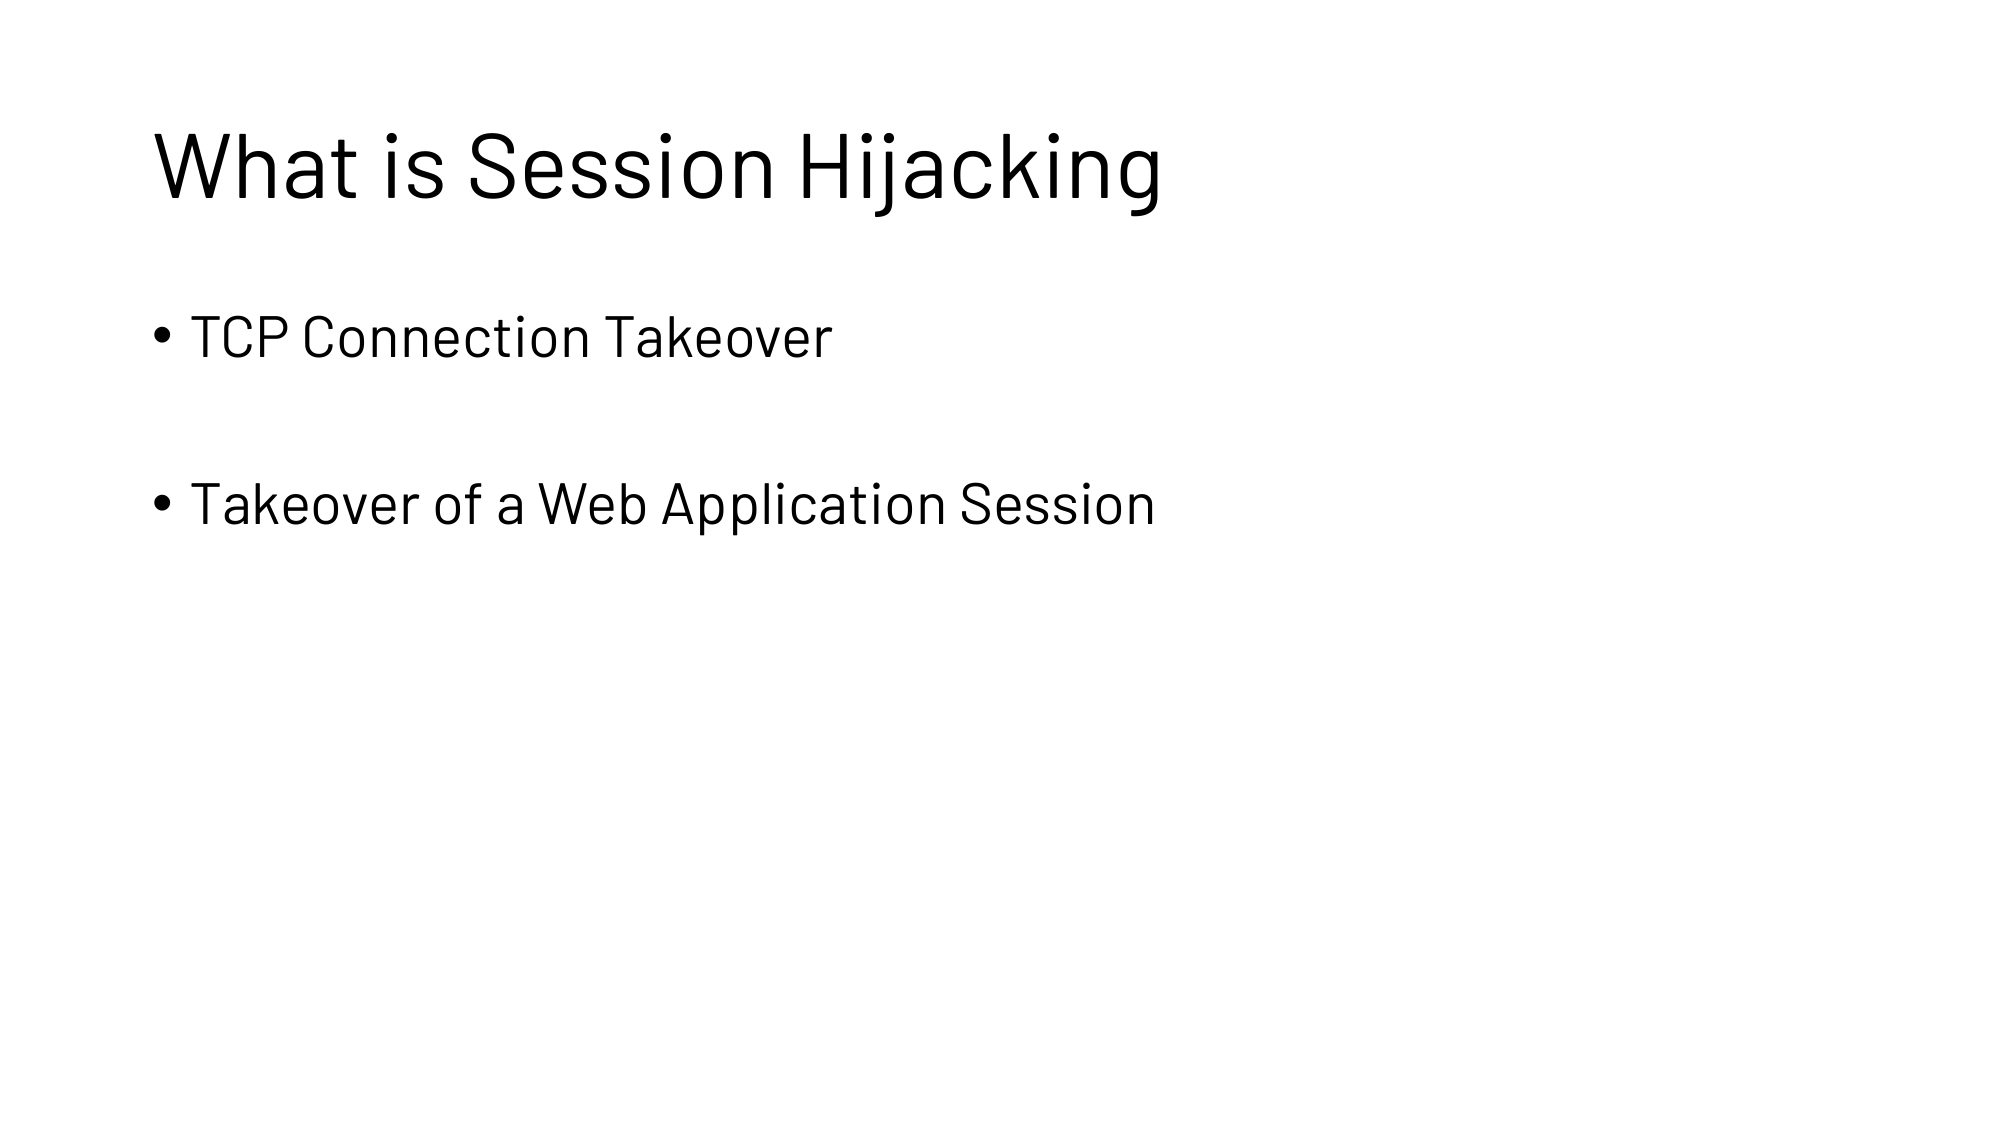

# What is Session Hijacking
TCP Connection Takeover

Takeover of a Web Application Session